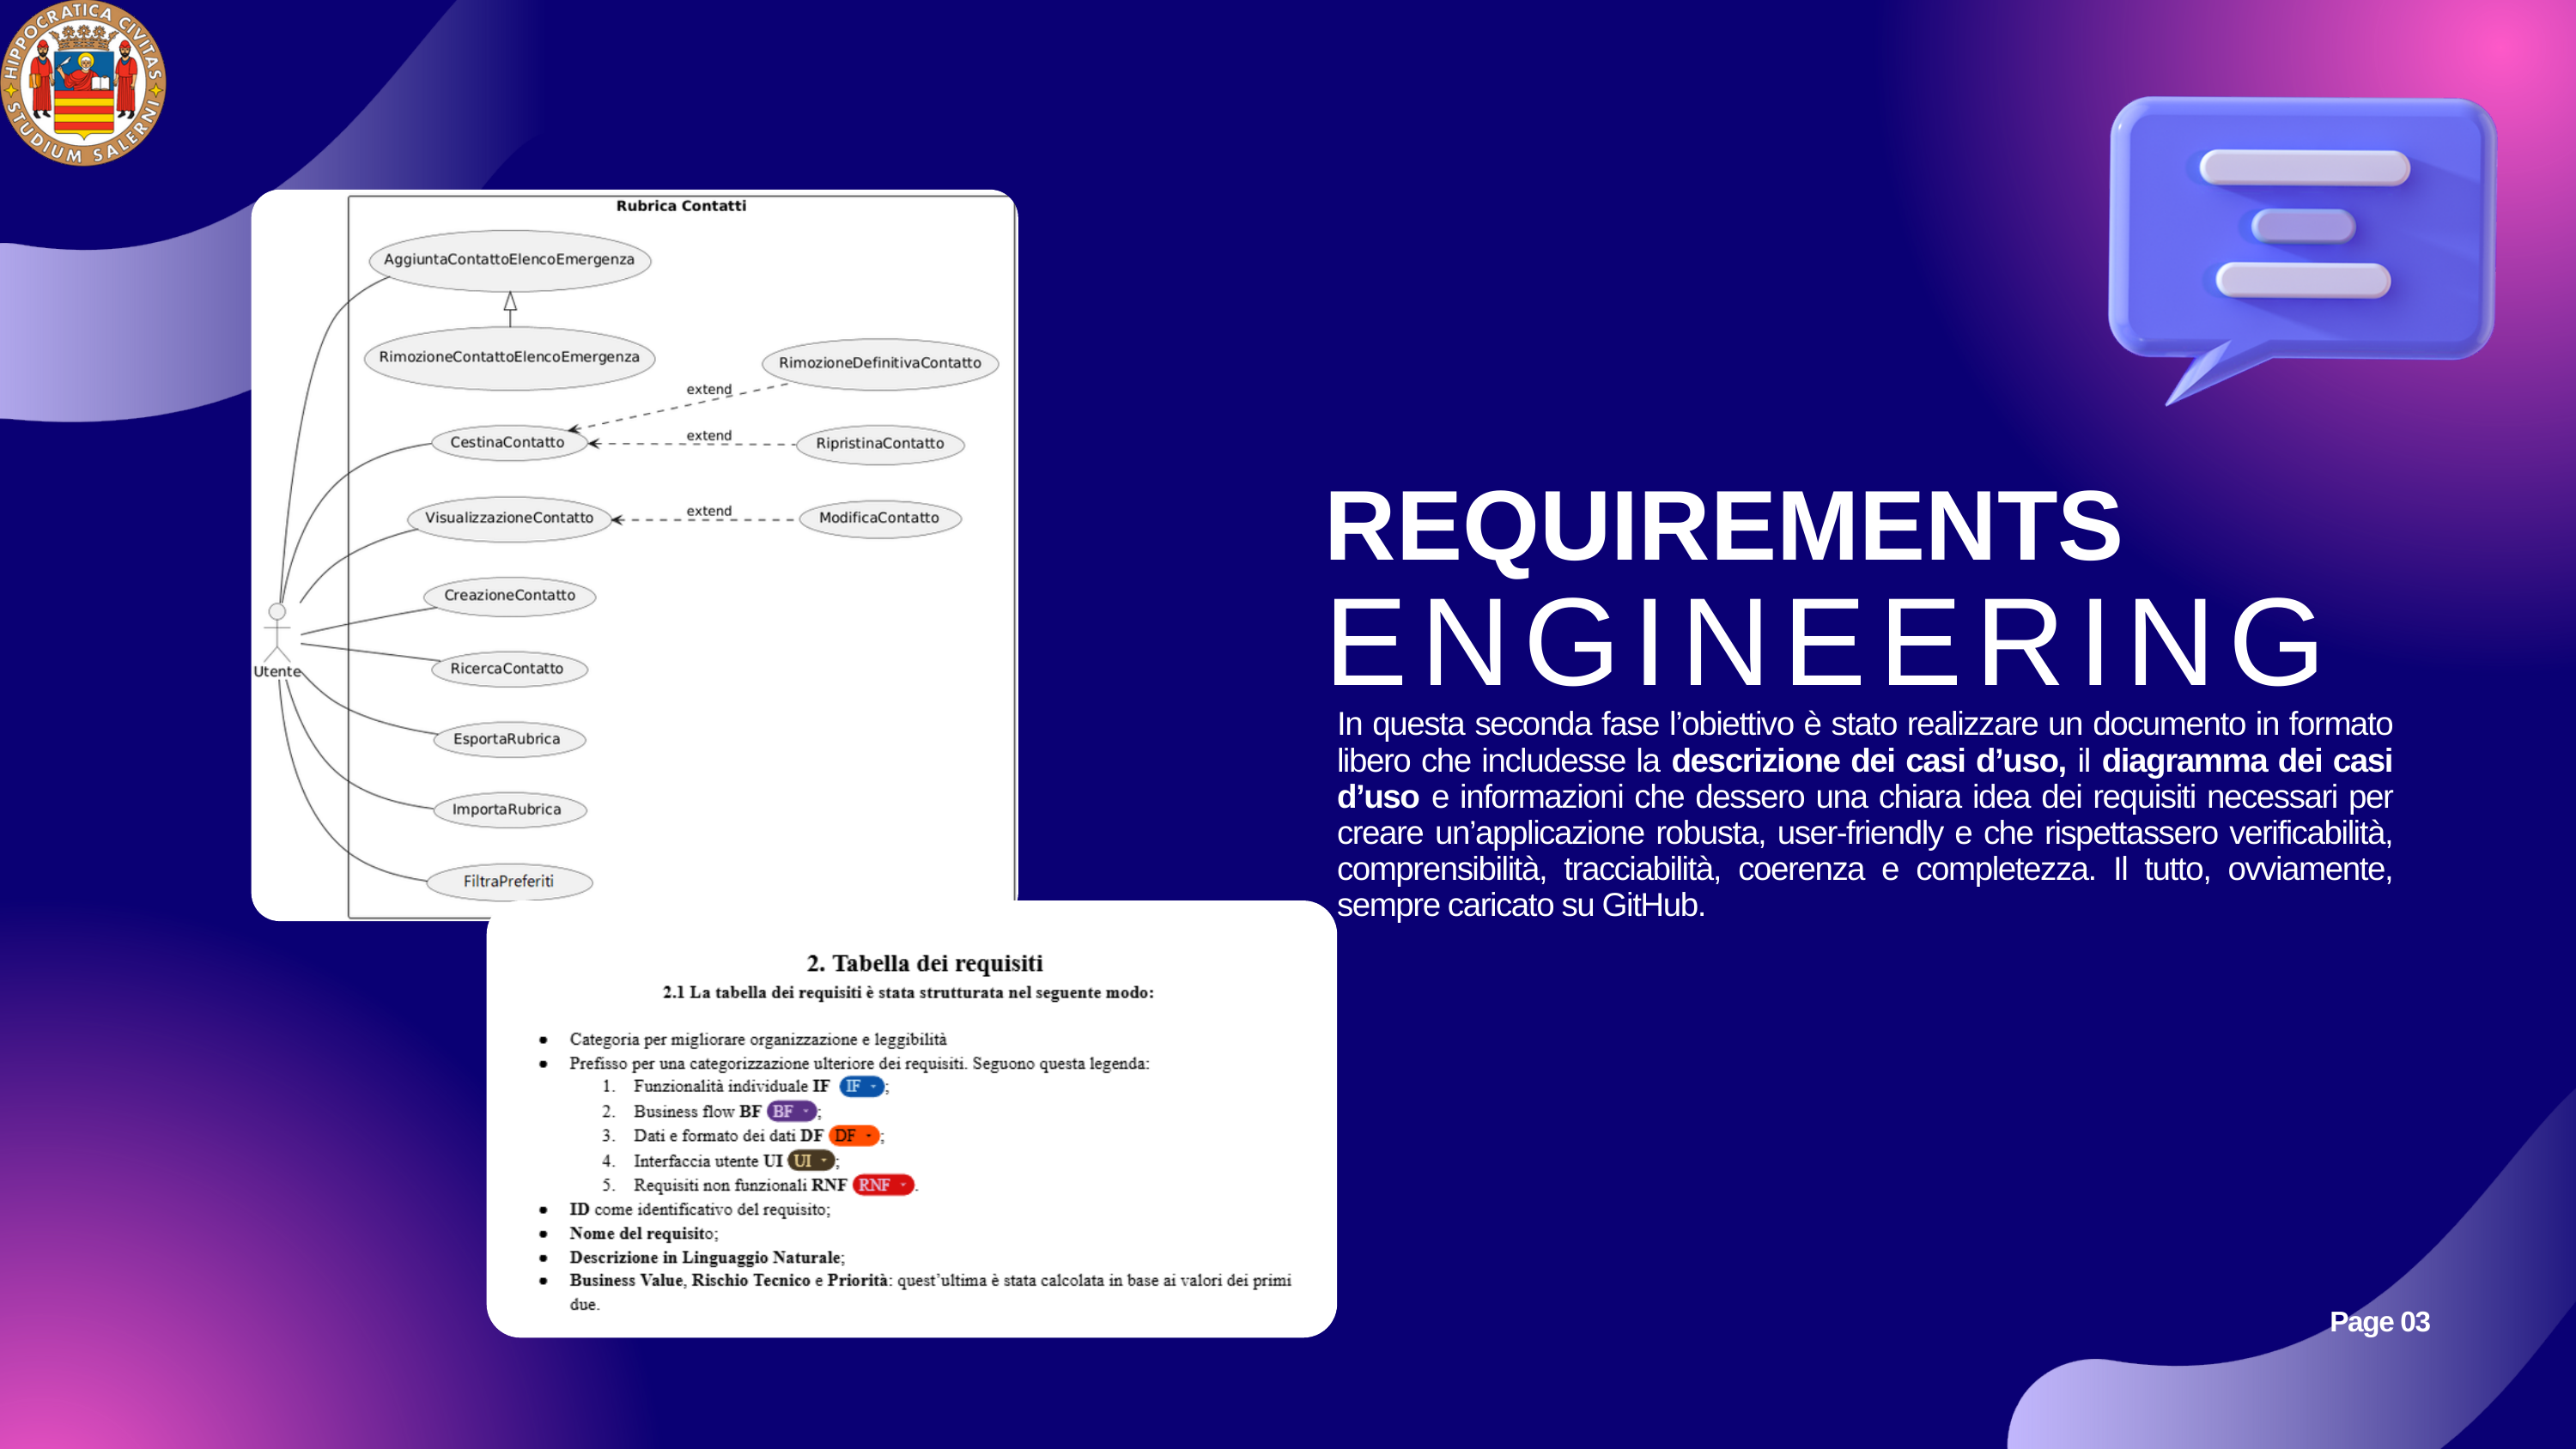

REQUIREMENTS
ENGINEERING
In questa seconda fase l’obiettivo è stato realizzare un documento in formato libero che includesse la descrizione dei casi d’uso, il diagramma dei casi d’uso e informazioni che dessero una chiara idea dei requisiti necessari per creare un’applicazione robusta, user-friendly e che rispettassero verificabilità, comprensibilità, tracciabilità, coerenza e completezza. Il tutto, ovviamente, sempre caricato su GitHub.

Page 03